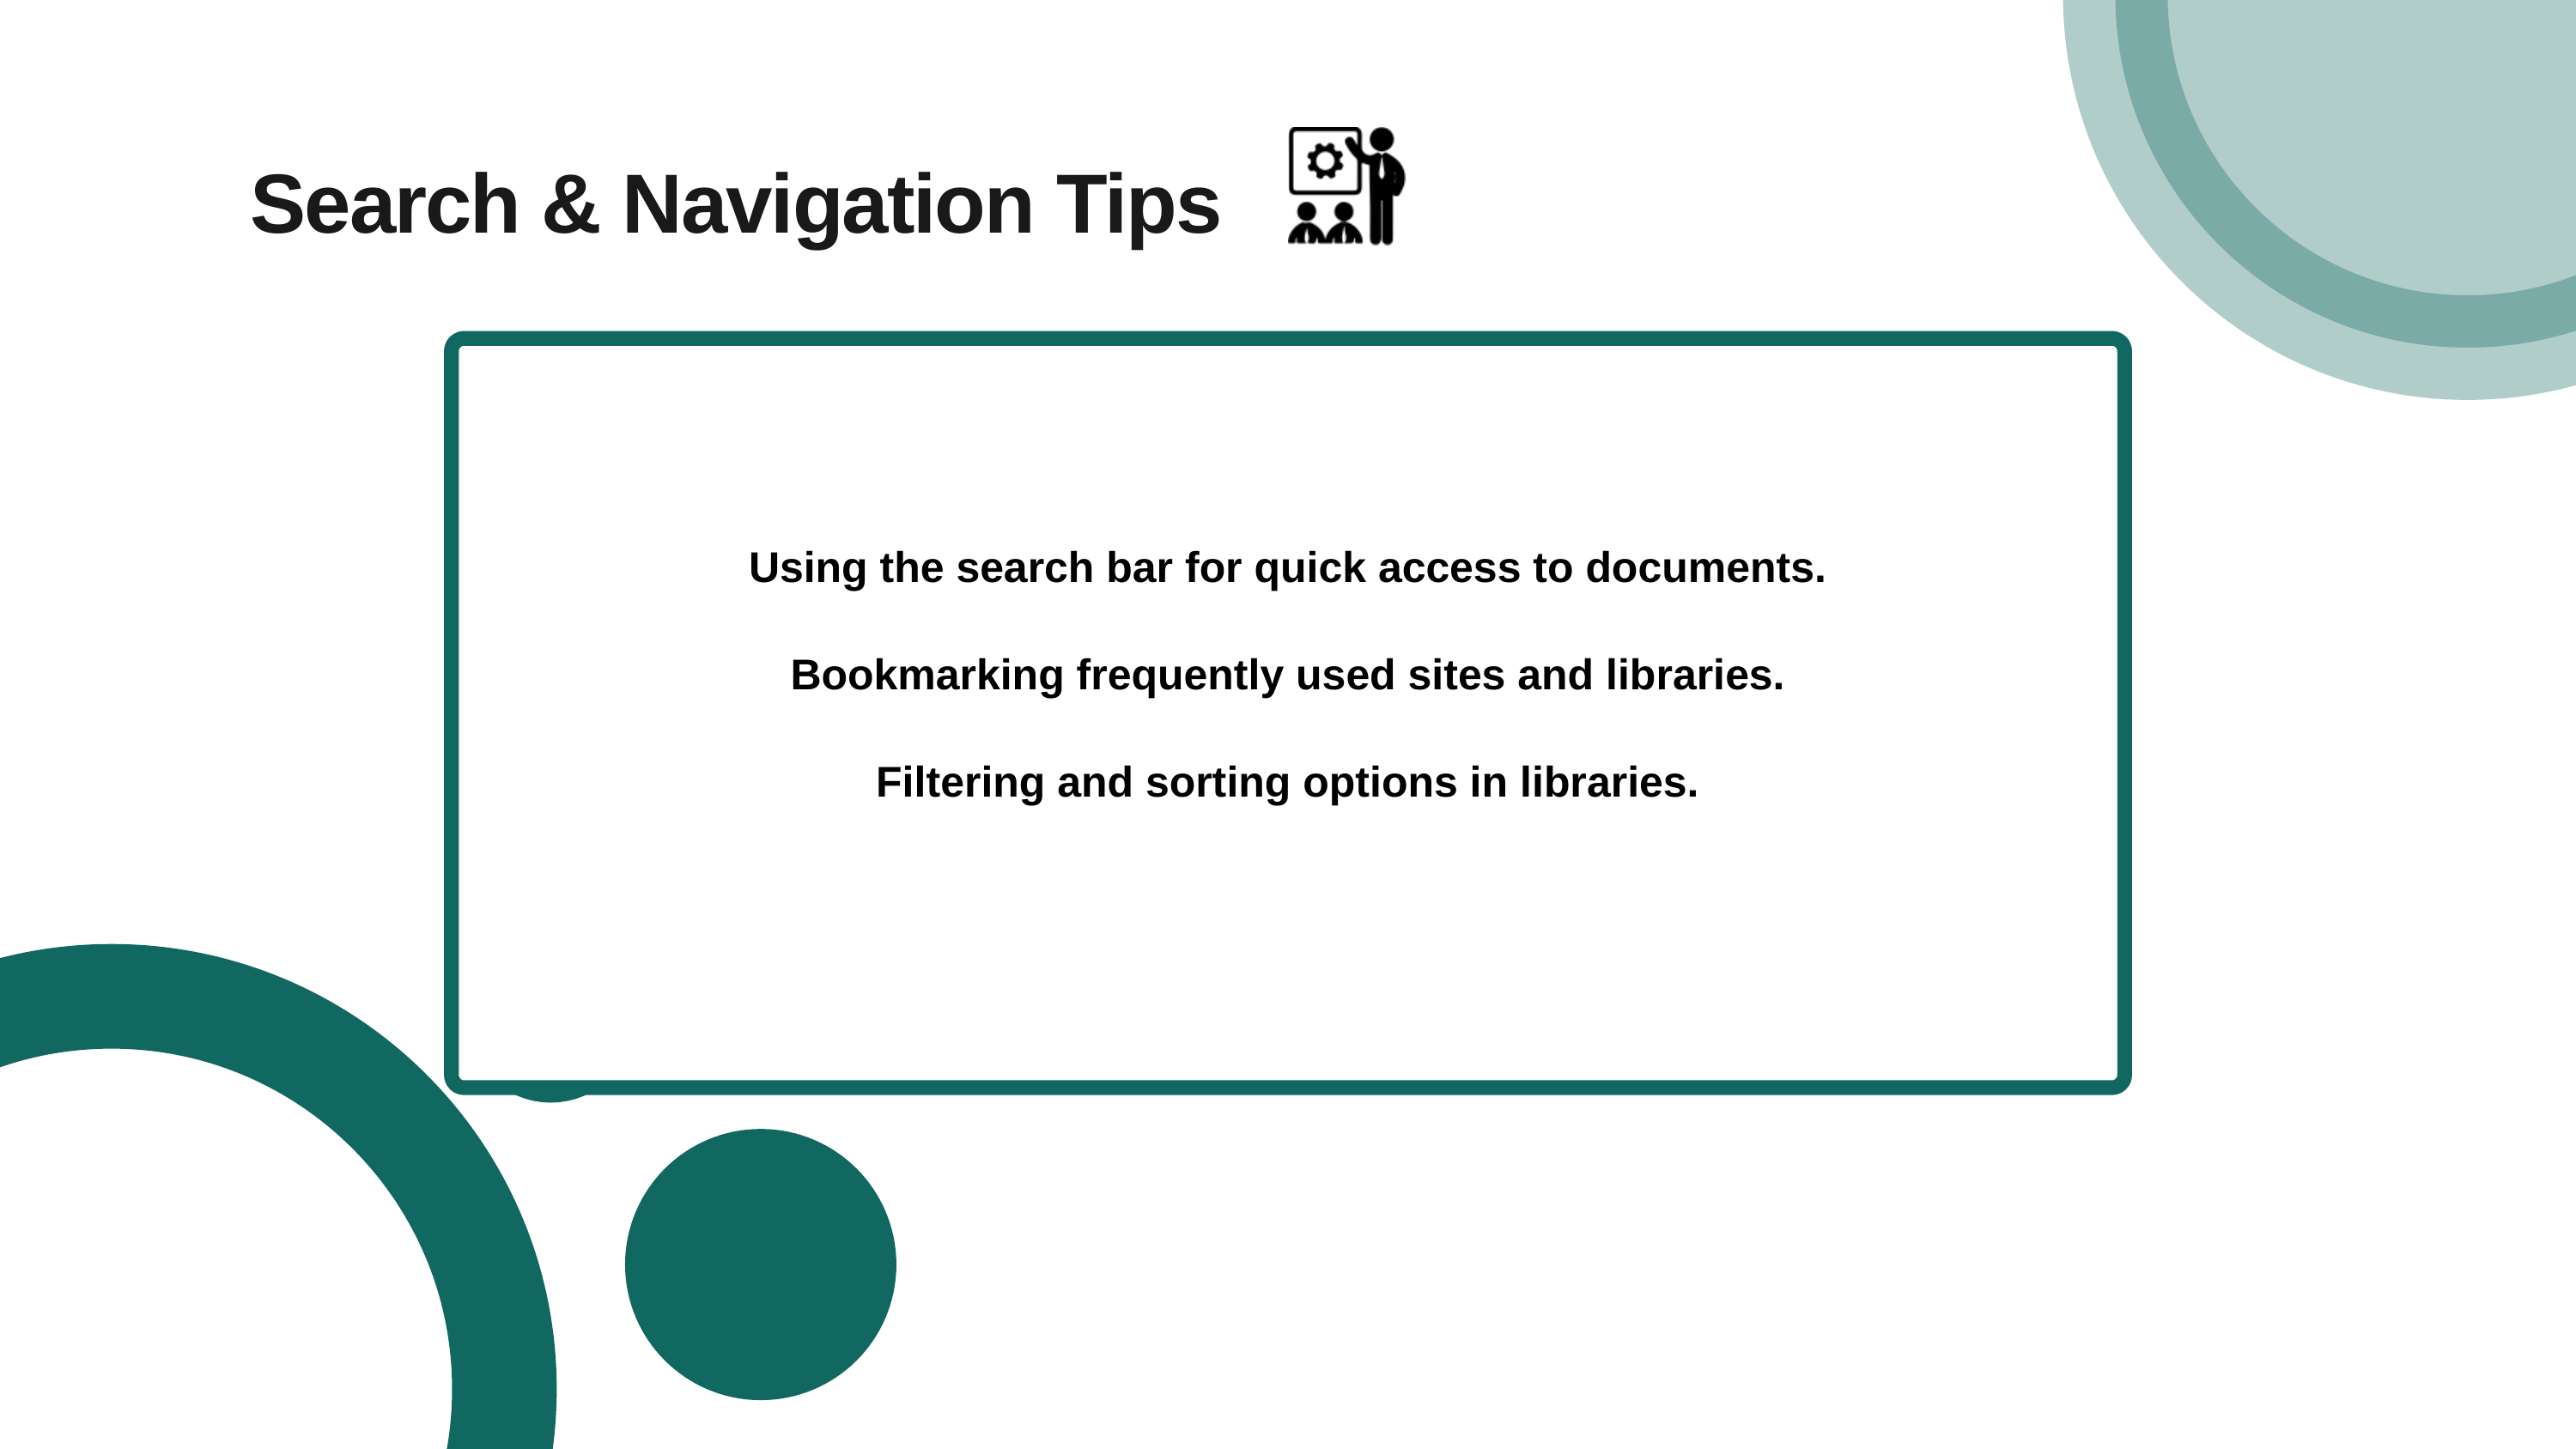

Search & Navigation Tips

Lorem ipsum dolor sit amet, consectetur adipiscing elit. Aliquam semper ipsum urna, nec cursus dolor dictum nec. Donec luctus mauris quis cursus.
Using the search bar for quick access to documents.
Bookmarking frequently used sites and libraries.
Filtering and sorting options in libraries.